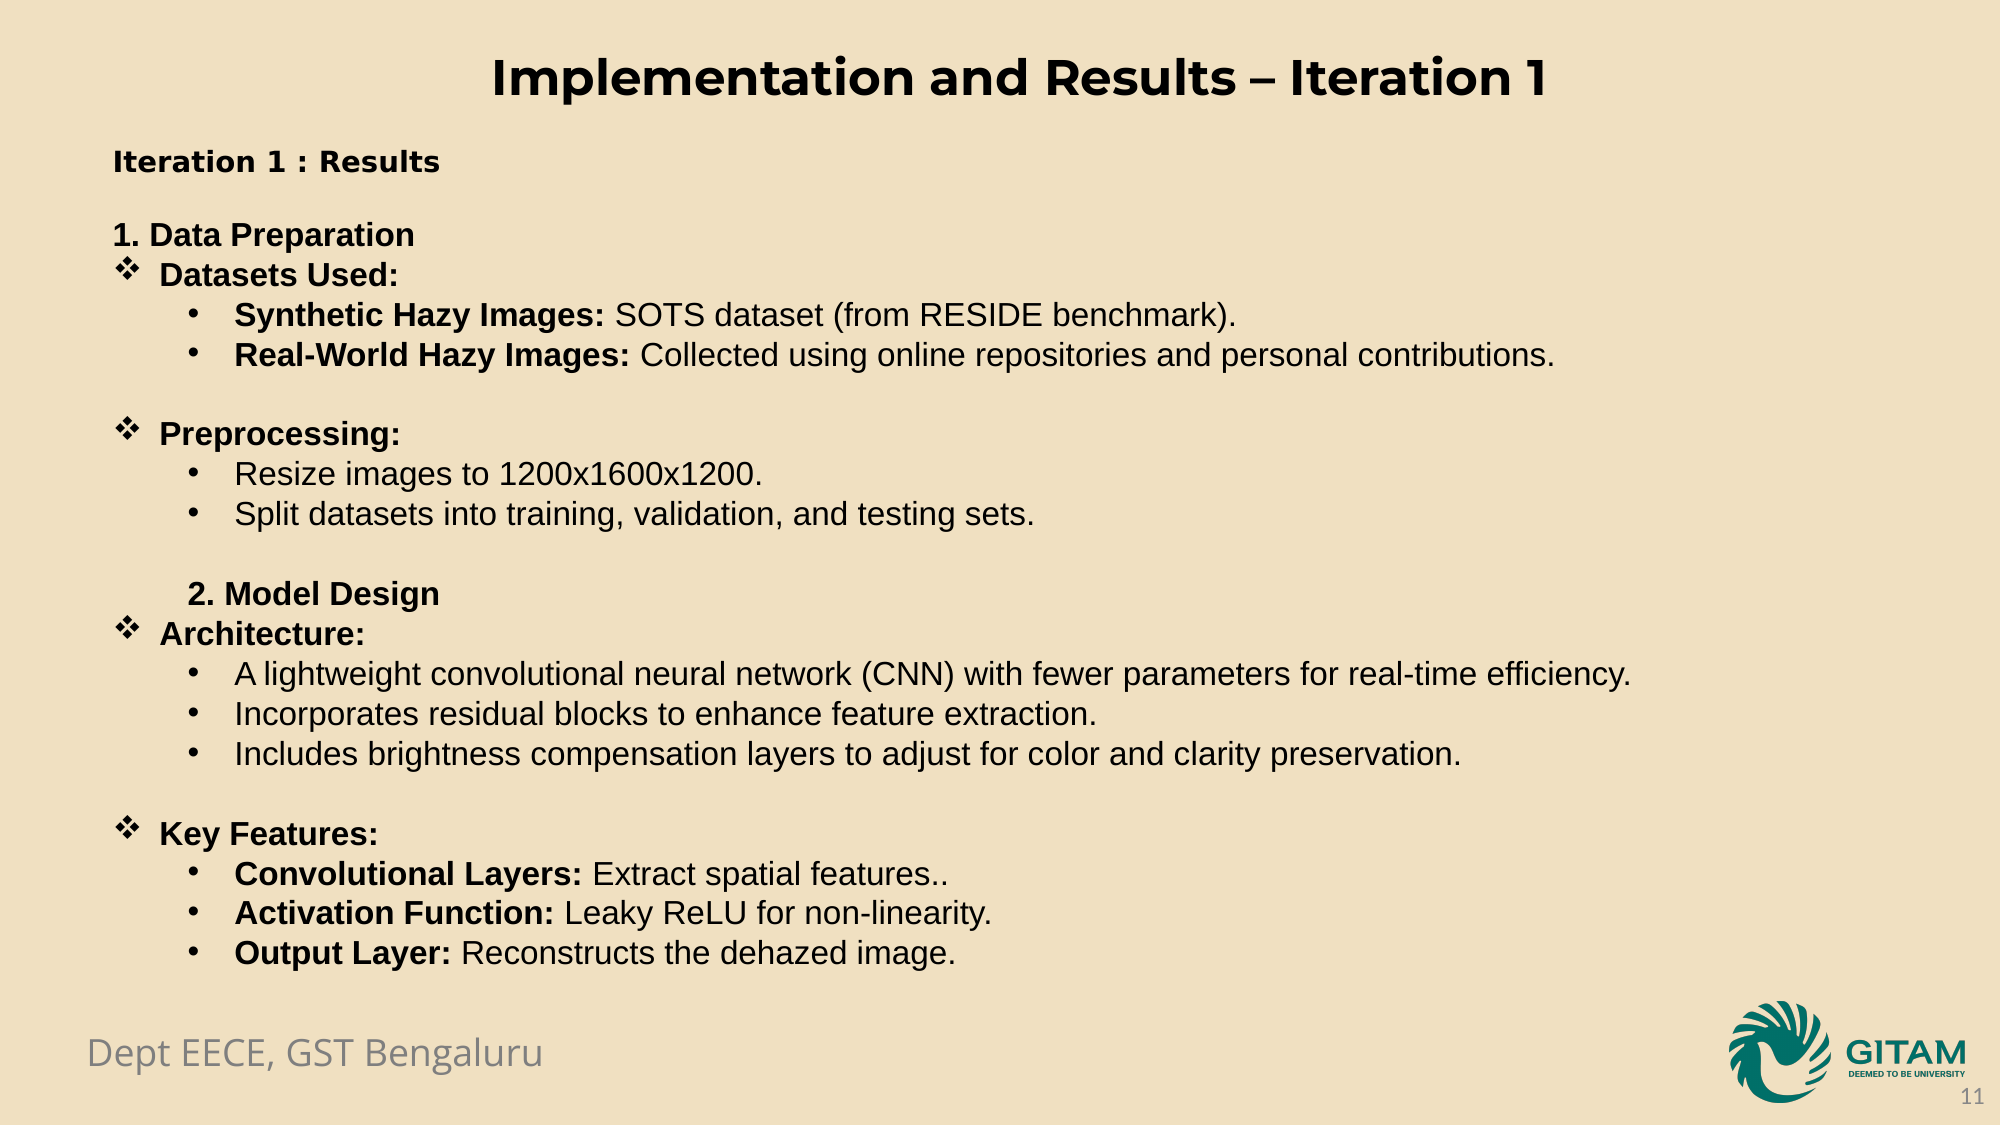

Implementation and Results – Iteration 1
Iteration 1 : Results

1. Data Preparation
Datasets Used:
Synthetic Hazy Images: SOTS dataset (from RESIDE benchmark).
Real-World Hazy Images: Collected using online repositories and personal contributions.

Preprocessing:
Resize images to 1200x1600x1200.
Split datasets into training, validation, and testing sets.

2. Model Design
Architecture:
A lightweight convolutional neural network (CNN) with fewer parameters for real-time efficiency.
Incorporates residual blocks to enhance feature extraction.
Includes brightness compensation layers to adjust for color and clarity preservation.

Key Features:
Convolutional Layers: Extract spatial features..
Activation Function: Leaky ReLU for non-linearity.
Output Layer: Reconstructs the dehazed image.

11